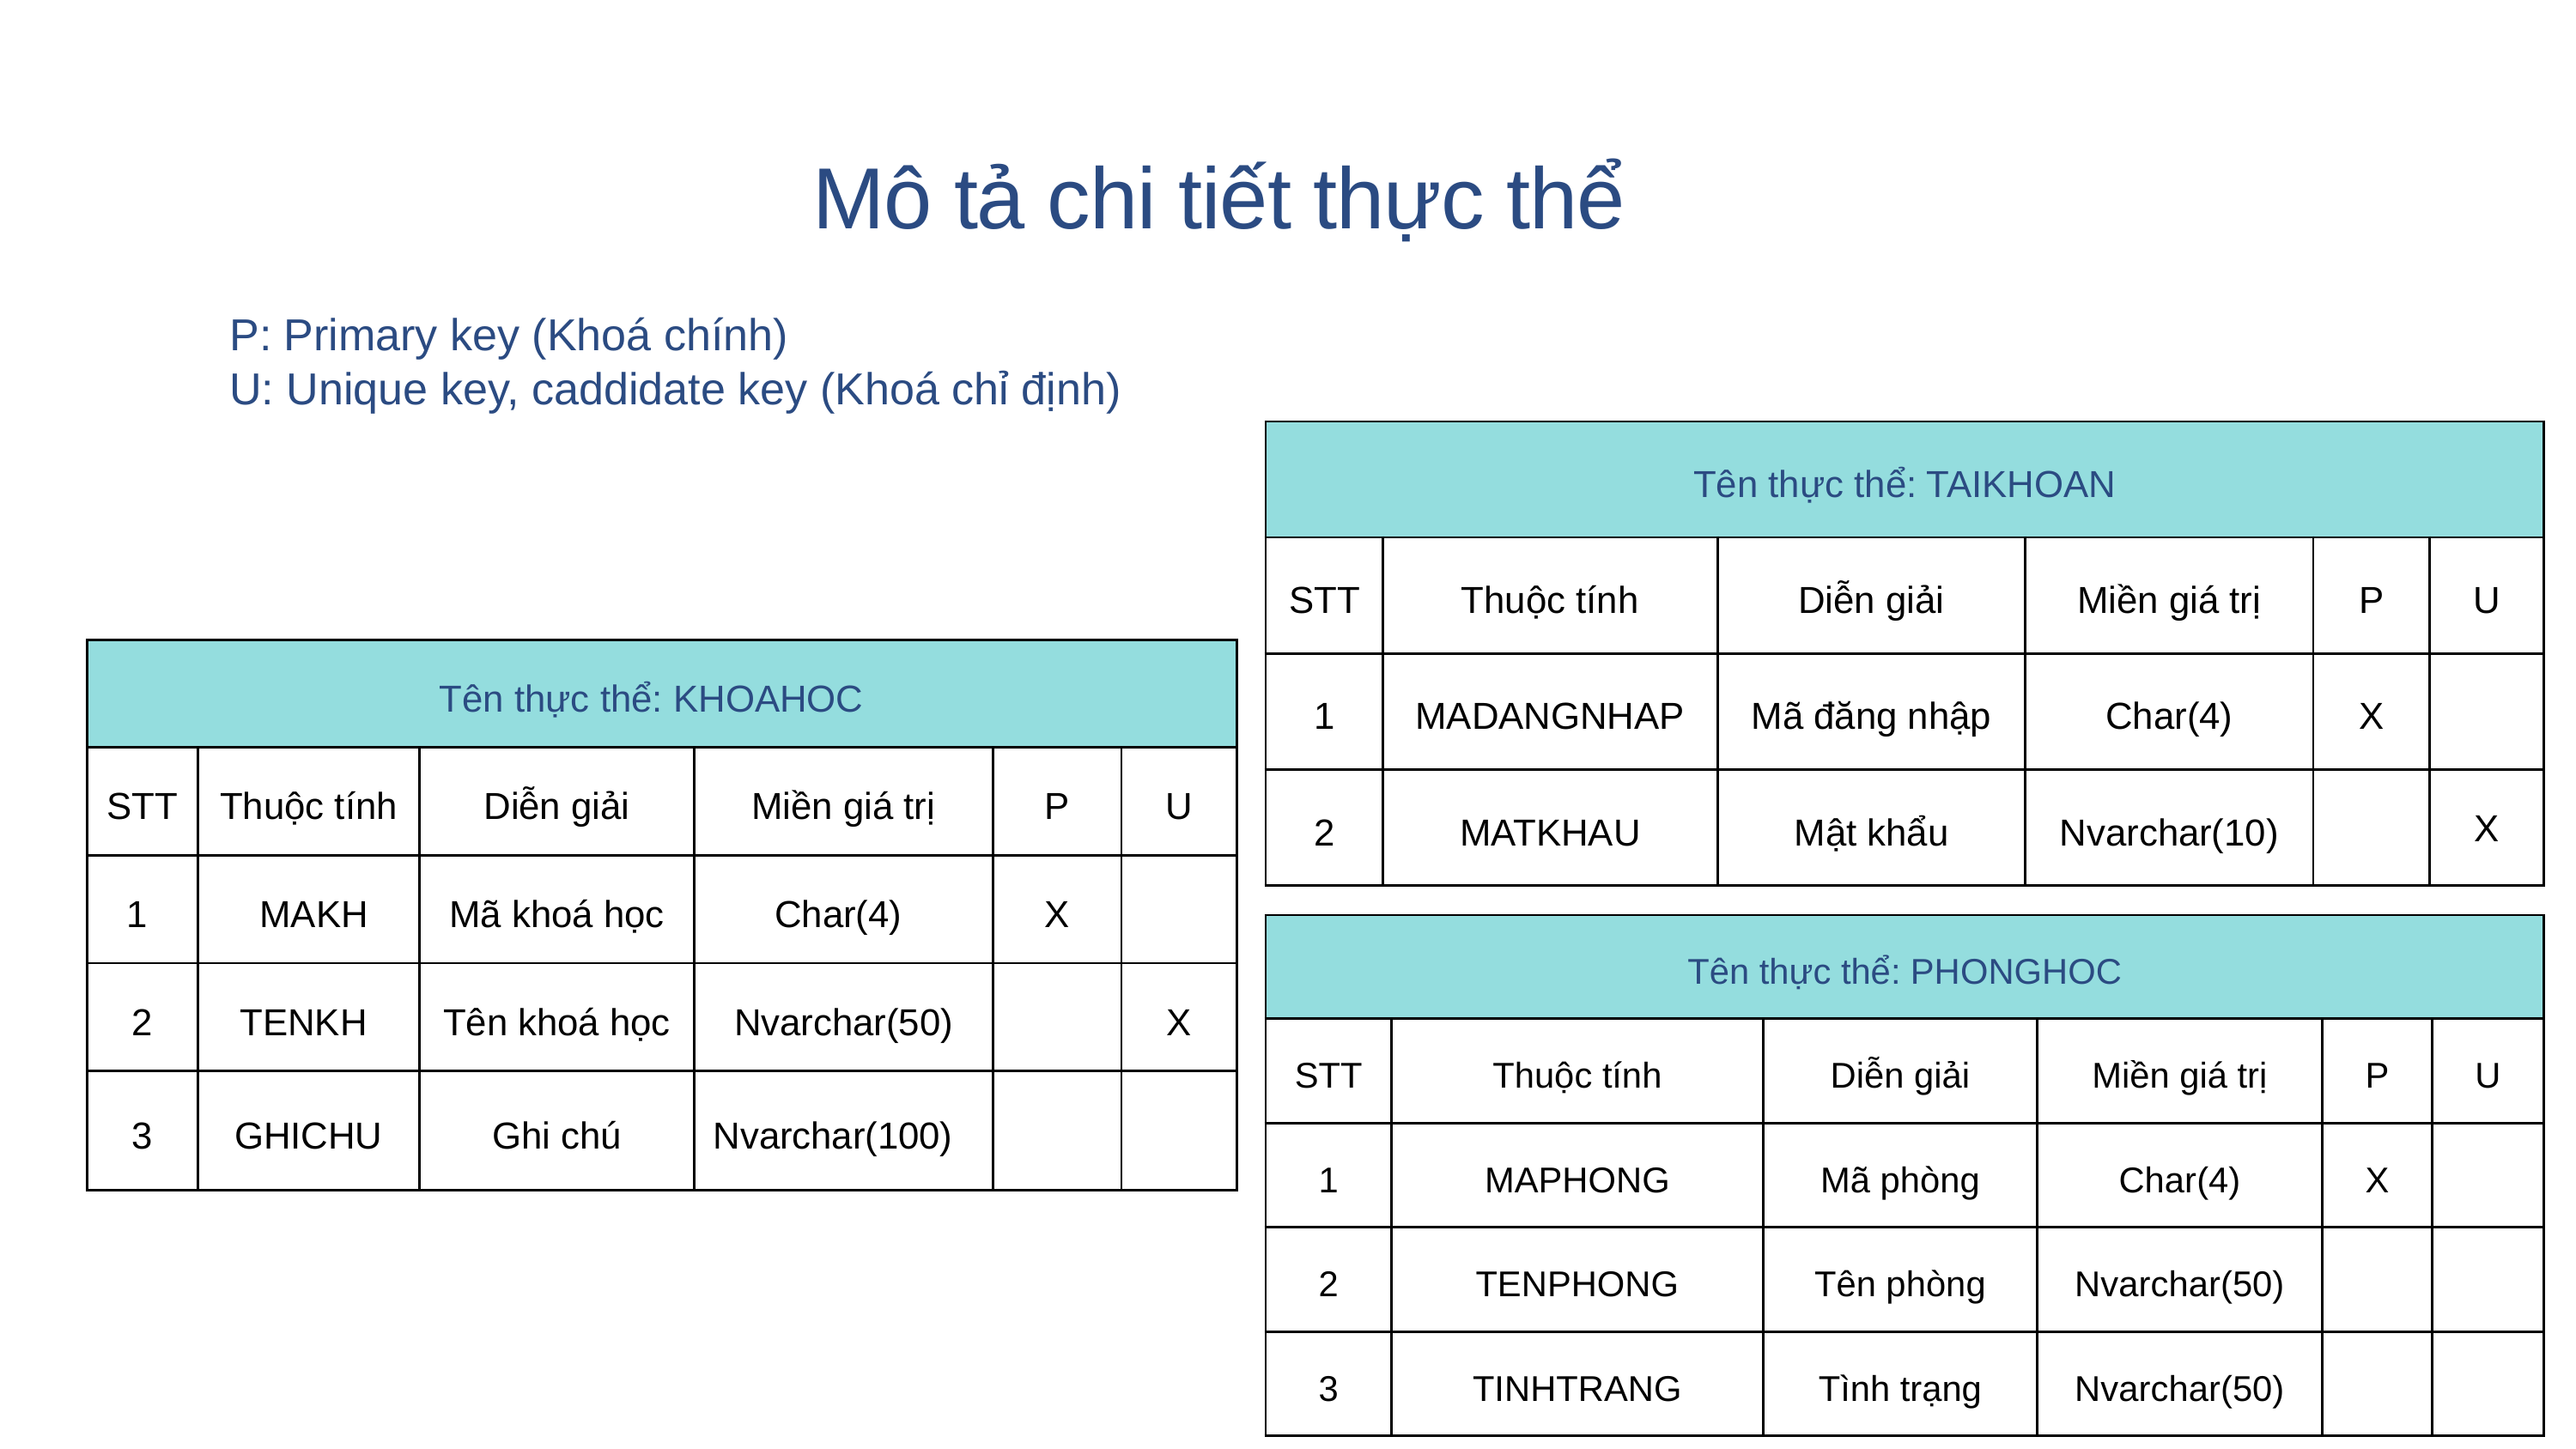

Mô tả chi tiết thực thể
P: Primary key (Khoá chính)
U: Unique key, caddidate key (Khoá chỉ định)
| Tên thực thể: TAIKHOAN | Tên thực thể: TAIKHOAN | Tên thực thể: TAIKHOAN | Tên thực thể: TAIKHOAN | Tên thực thể: TAIKHOAN | Tên thực thể: TAIKHOAN |
| --- | --- | --- | --- | --- | --- |
| STT | Thuộc tính | Diễn giải | Miền giá trị | P | U |
| 1 | MADANGNHAP | Mã đăng nhập | Char(4) | X |  |
| 2 | MATKHAU | Mật khẩu | Nvarchar(10) |  | X |
| Tên thực thể: KHOAHOC | Tên thực thể: KHOAHOC | Tên thực thể: KHOAHOC | Tên thực thể: KHOAHOC | Tên thực thể: KHOAHOC | Tên thực thể: KHOAHOC |
| --- | --- | --- | --- | --- | --- |
| STT | Thuộc tính | Diễn giải | Miền giá trị | P | U |
| 1 | MAKH | Mã khoá học | Char(4) | X |  |
| 2 | TENKH | Tên khoá học | Nvarchar(50) |  | X |
| 3 | GHICHU | Ghi chú | Nvarchar(100) |  |  |
| Tên thực thể: PHONGHOC | Tên thực thể: PHONGHOC | Tên thực thể: PHONGHOC | Tên thực thể: PHONGHOC | Tên thực thể: PHONGHOC | Tên thực thể: PHONGHOC |
| --- | --- | --- | --- | --- | --- |
| STT | Thuộc tính | Diễn giải | Miền giá trị | P | U |
| 1 | MAPHONG | Mã phòng | Char(4) | X |  |
| 2 | TENPHONG | Tên phòng | Nvarchar(50) |  |  |
| 3 | TINHTRANG | Tình trạng | Nvarchar(50) |  |  |